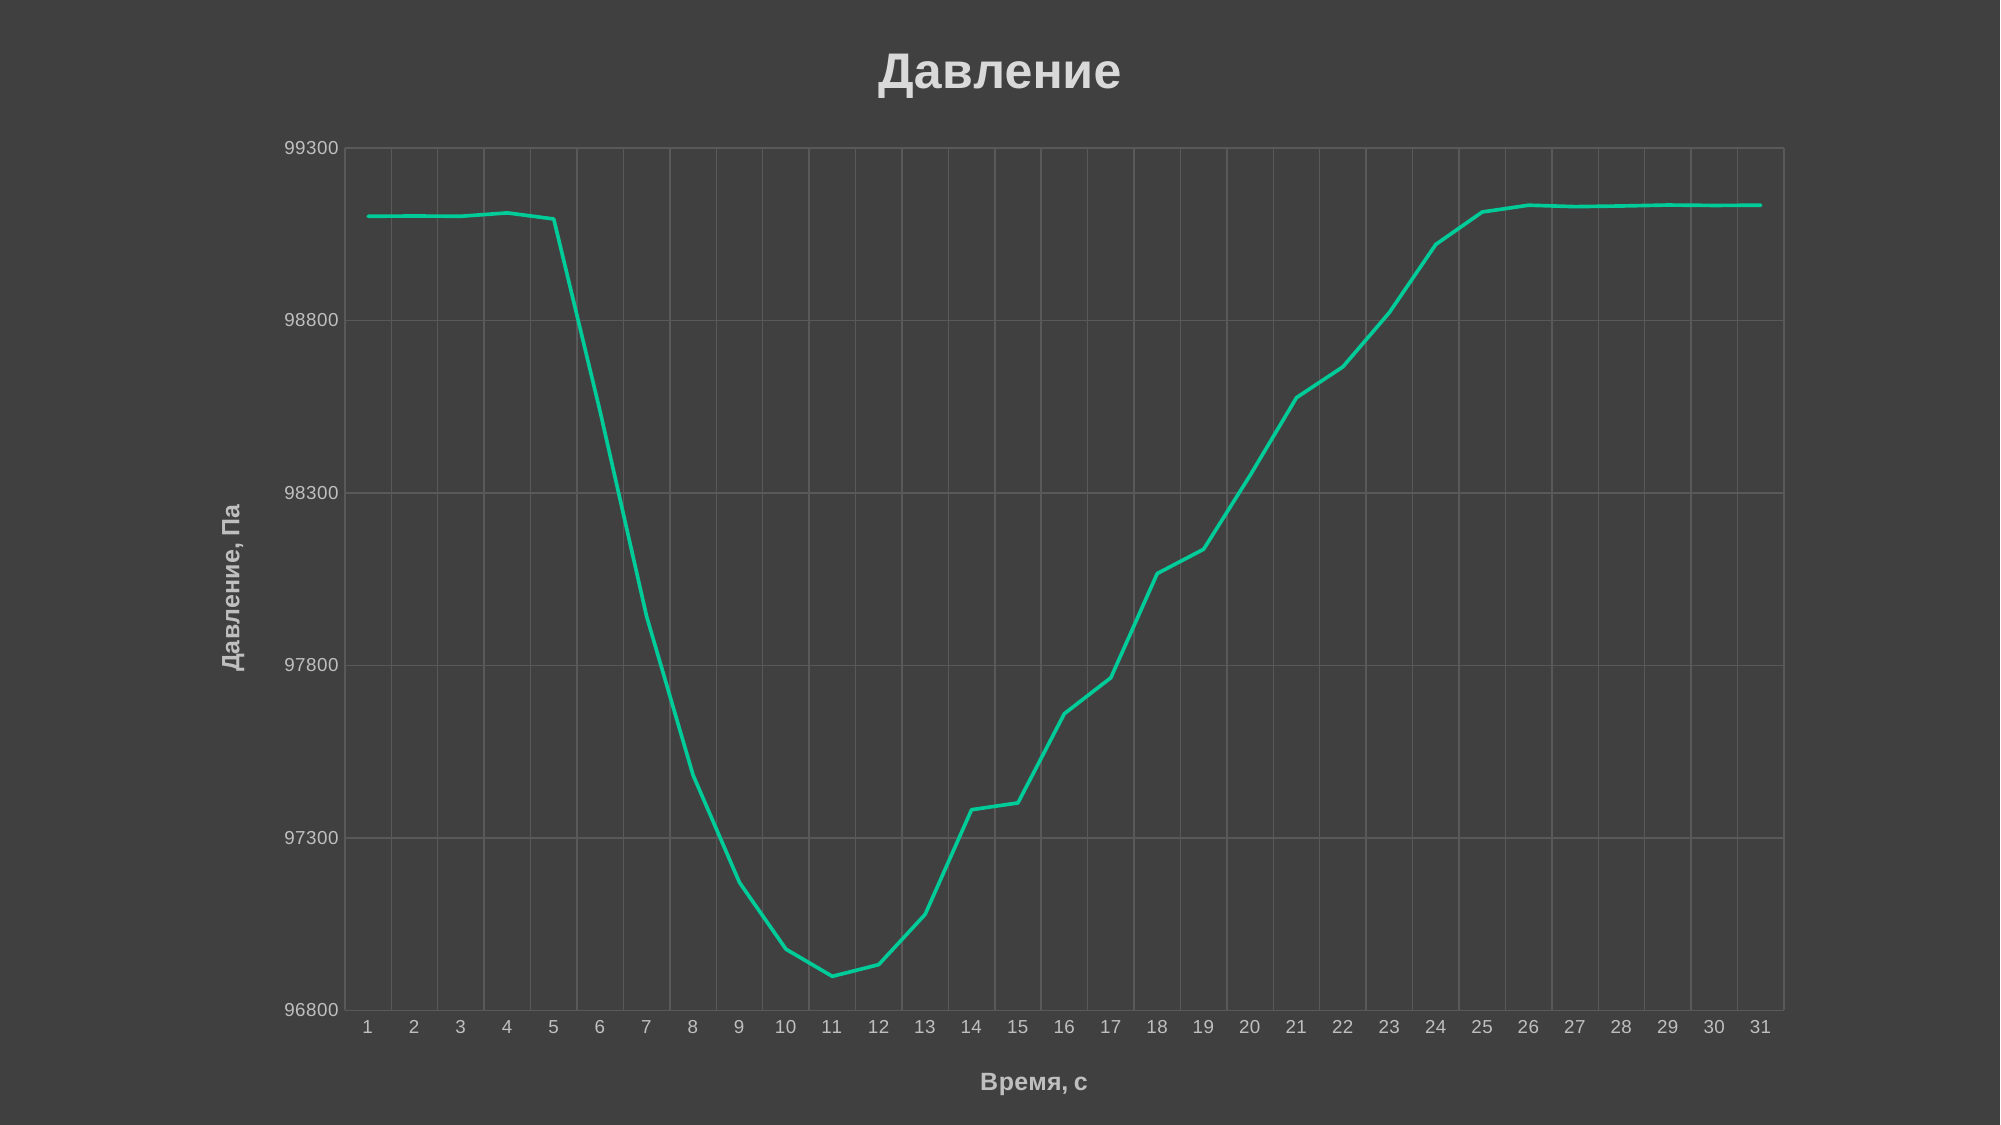

### Chart: Давление

| Category |  |
|---|---|